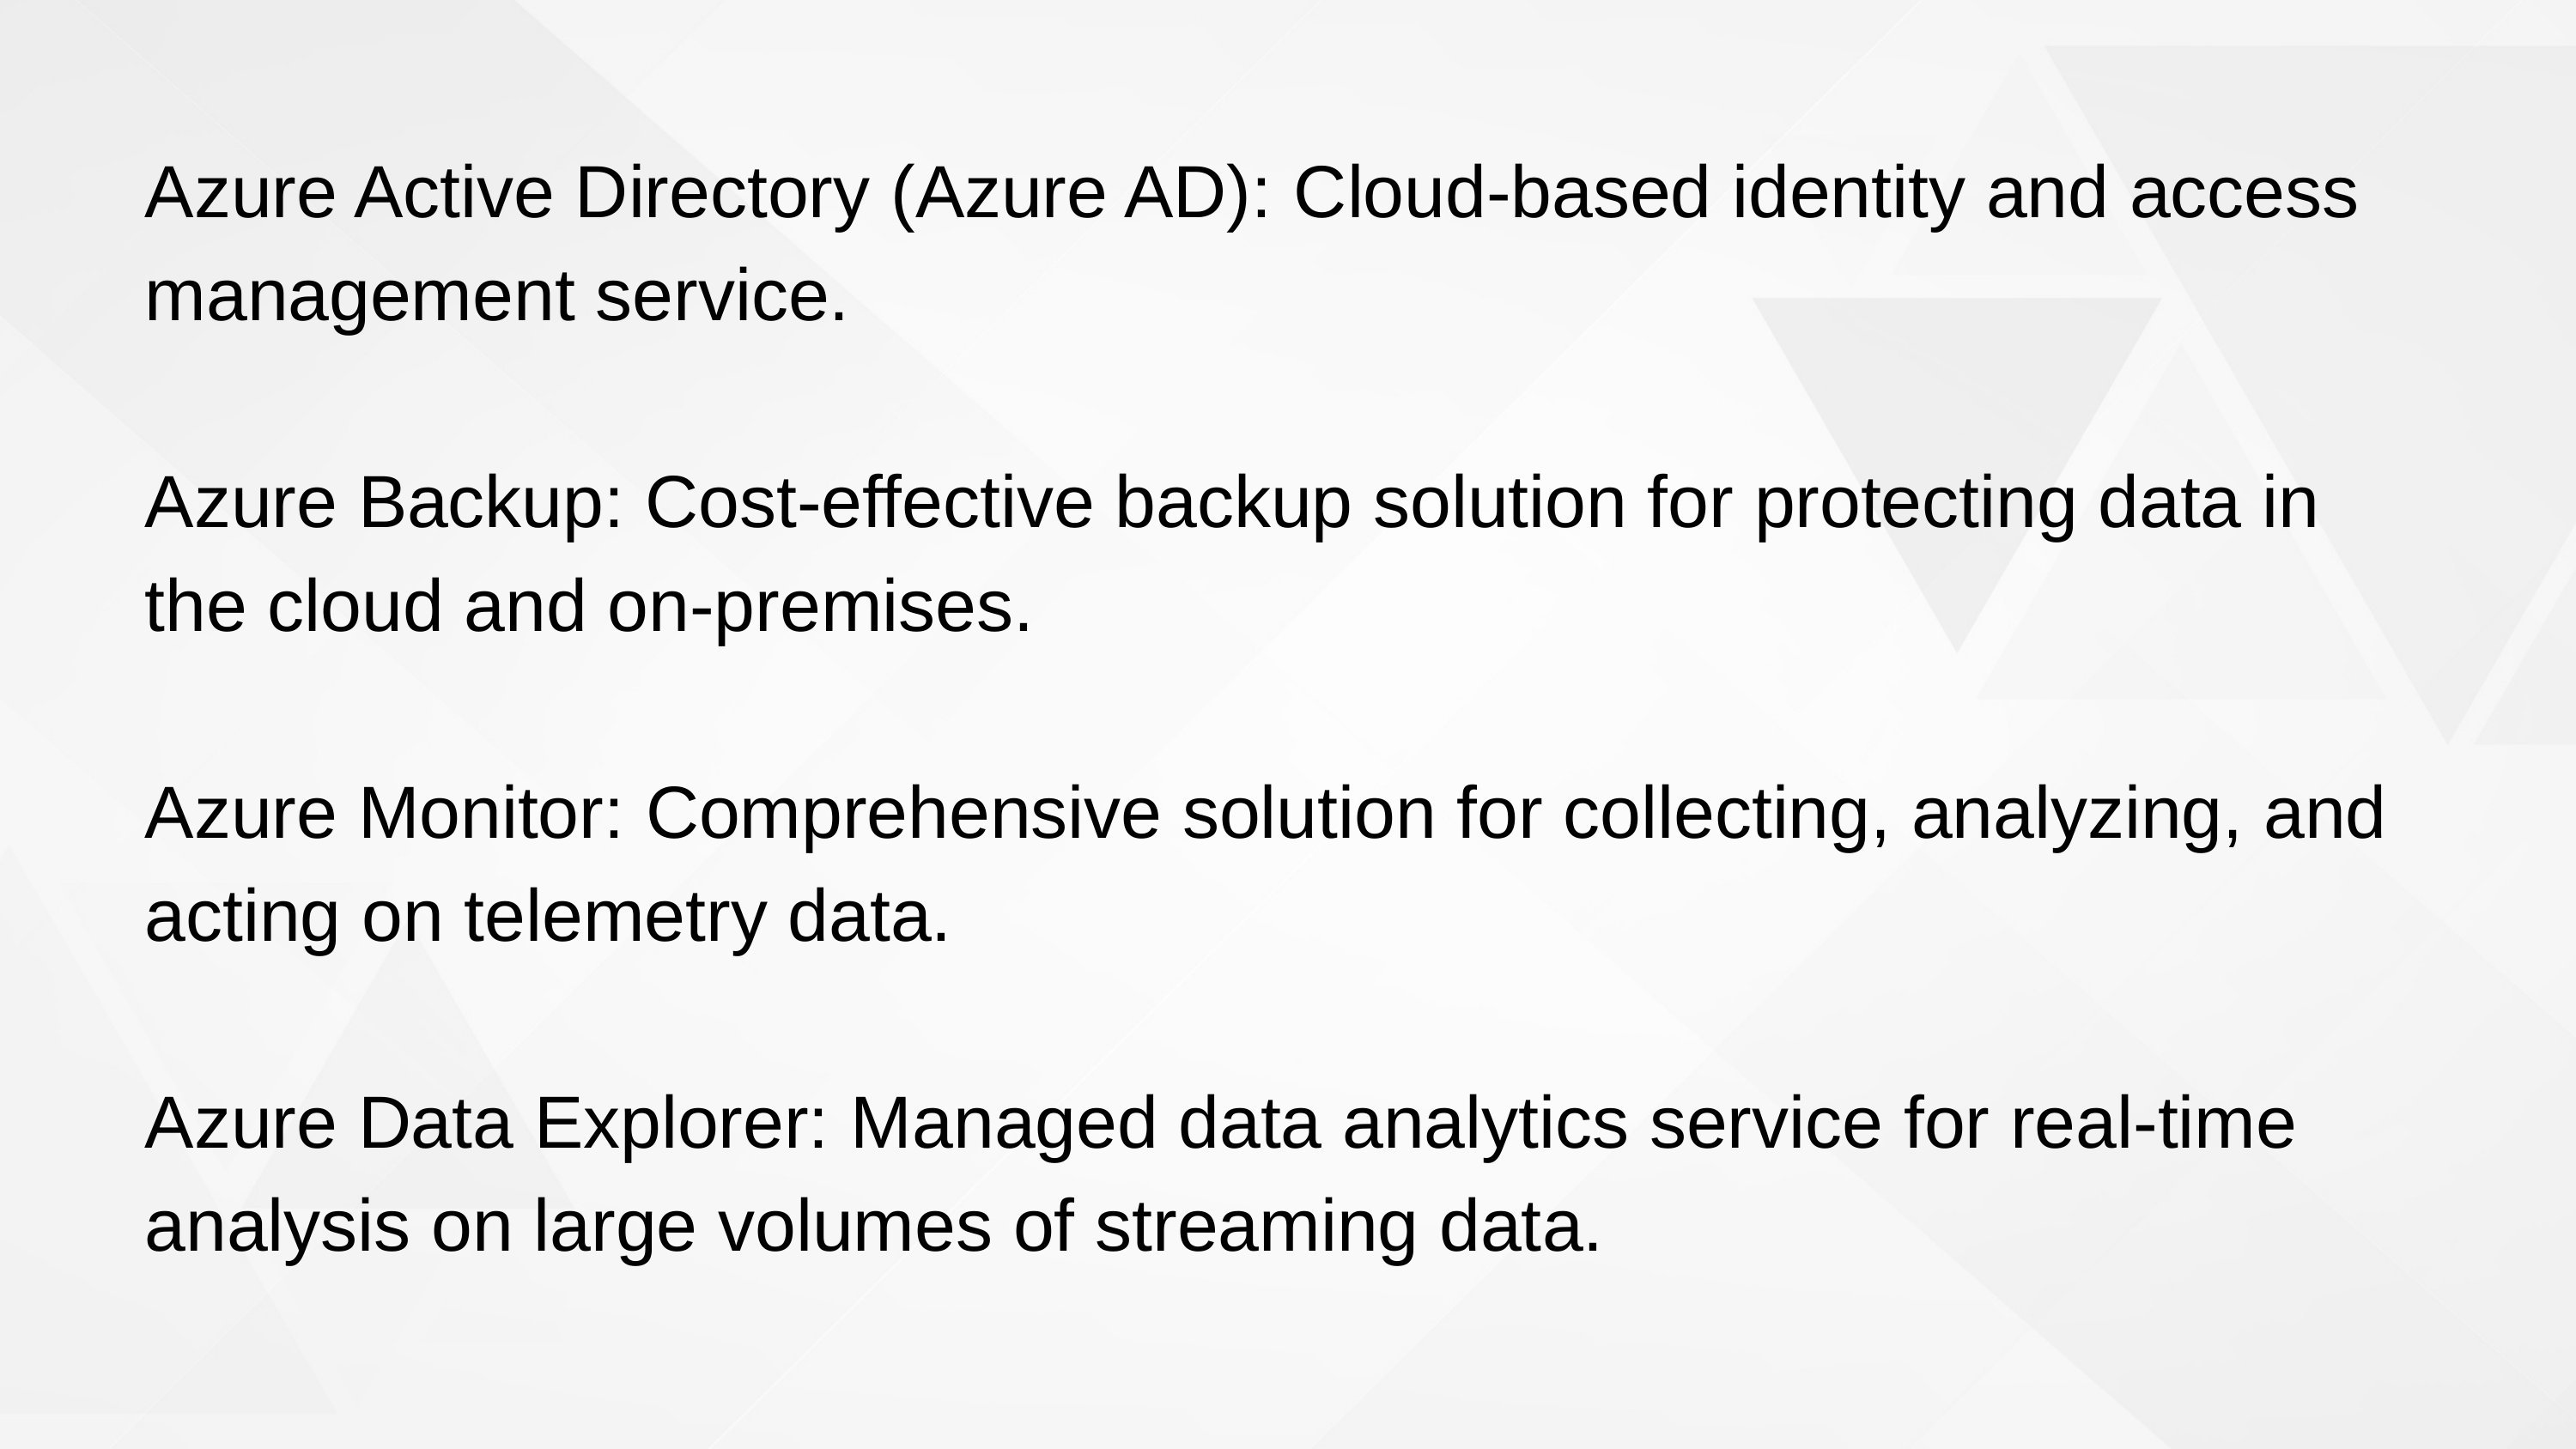

Azure Active Directory (Azure AD): Cloud-based identity and access management service.

Azure Backup: Cost-effective backup solution for protecting data in the cloud and on-premises.

Azure Monitor: Comprehensive solution for collecting, analyzing, and acting on telemetry data.

Azure Data Explorer: Managed data analytics service for real-time analysis on large volumes of streaming data.